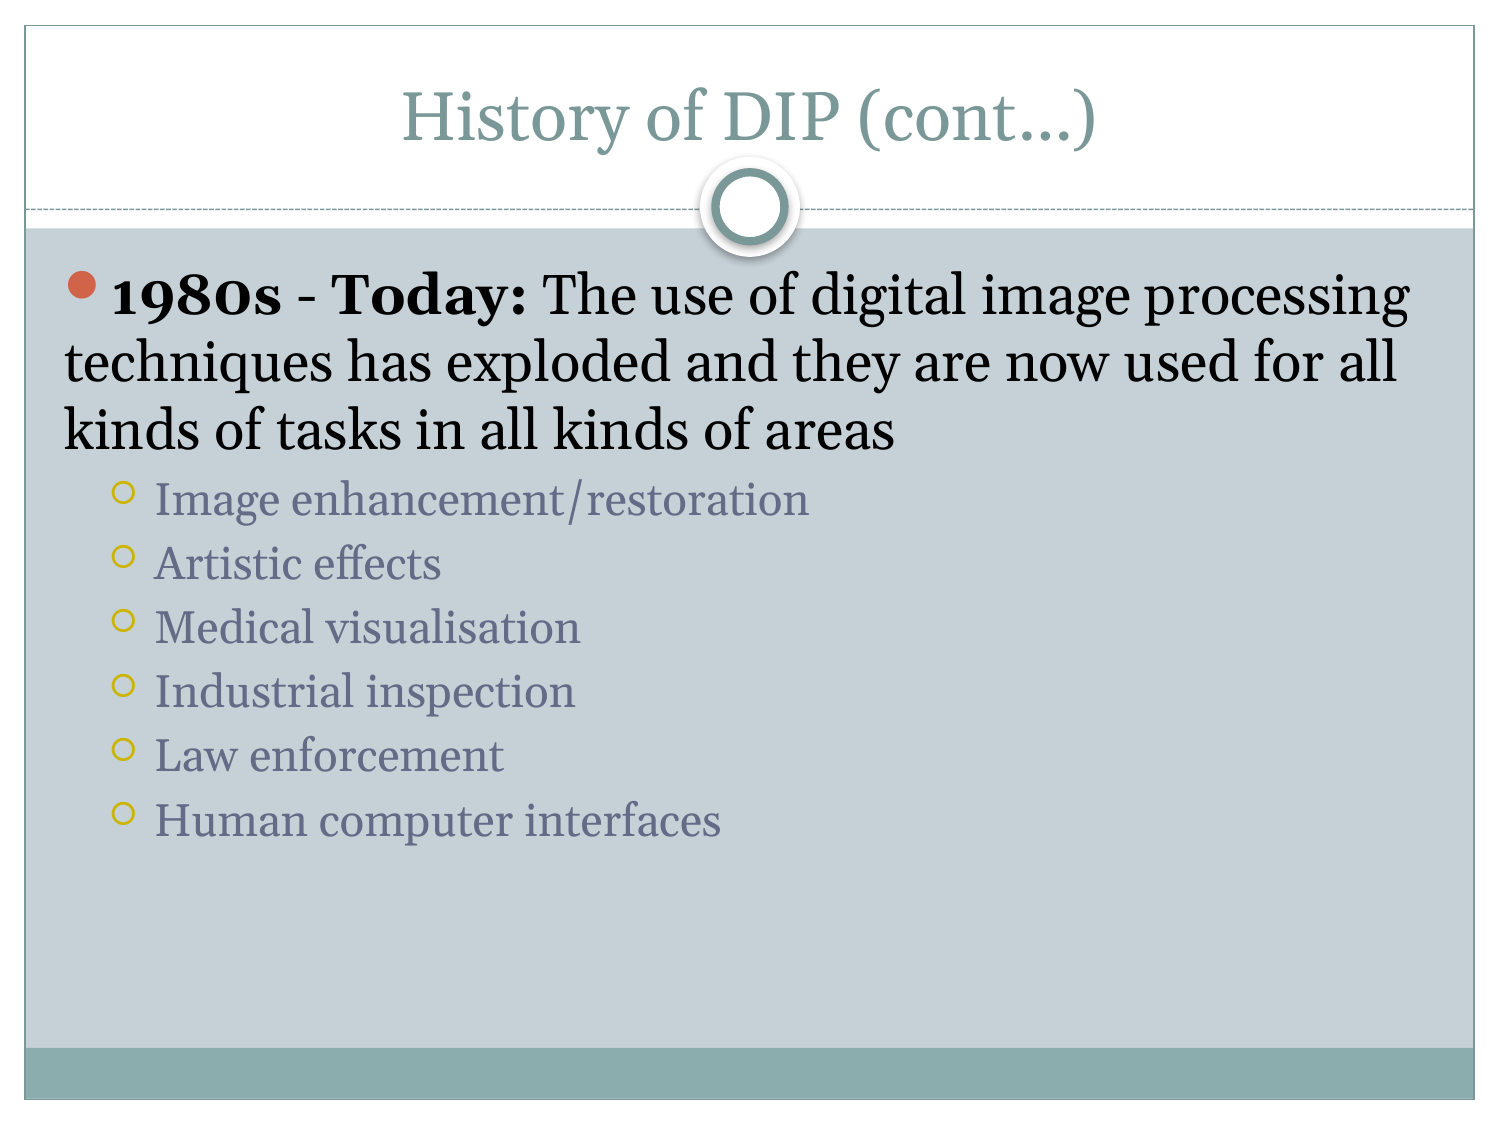

# History of DIP (cont…)
1980s - Today: The use of digital image processing techniques has exploded and they are now used for all kinds of tasks in all kinds of areas
Image enhancement/restoration
Artistic effects
Medical visualisation
Industrial inspection
Law enforcement
Human computer interfaces